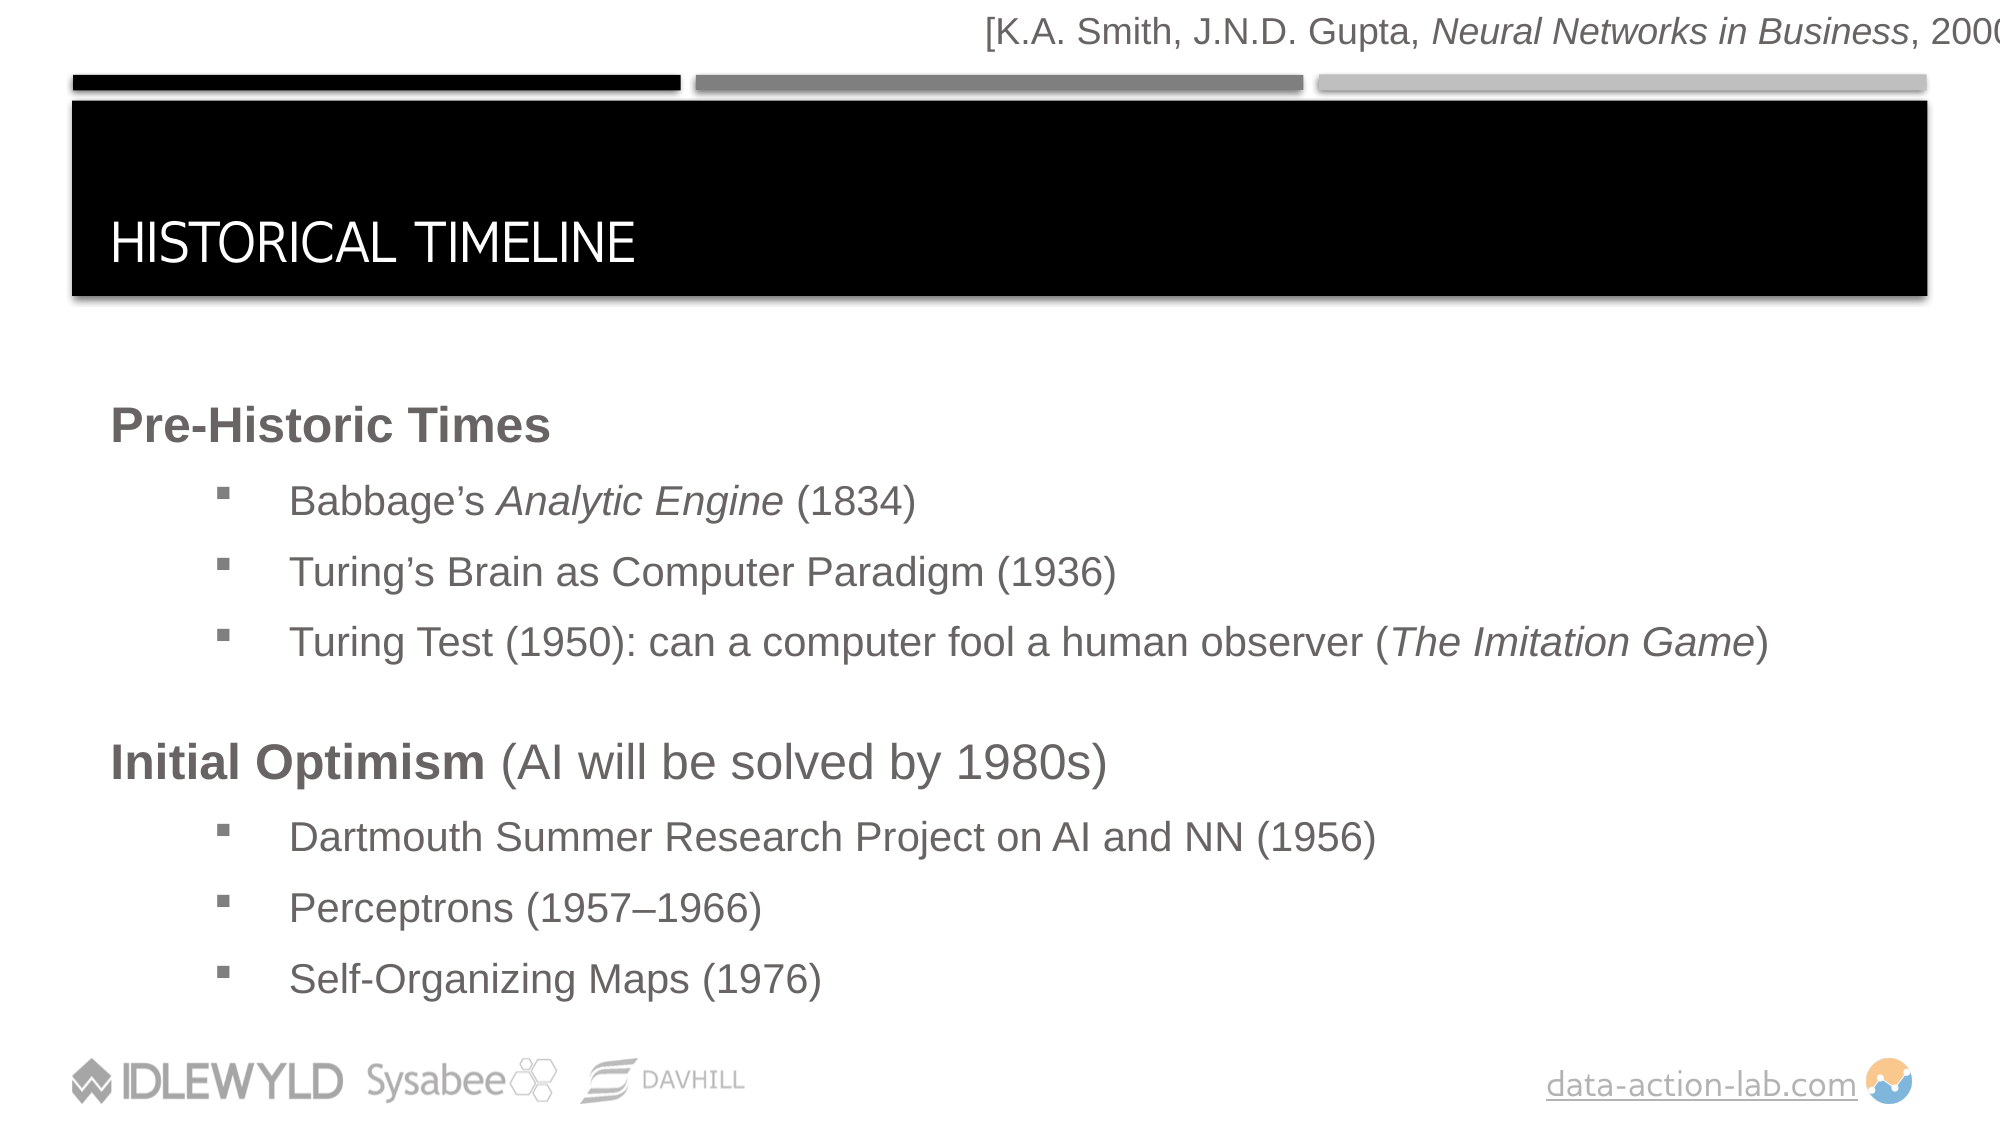

[K.A. Smith, J.N.D. Gupta, Neural Networks in Business, 2000]
# Historical Timeline
Pre-Historic Times
Babbage’s Analytic Engine (1834)
Turing’s Brain as Computer Paradigm (1936)
Turing Test (1950): can a computer fool a human observer (The Imitation Game)

Initial Optimism (AI will be solved by 1980s)
Dartmouth Summer Research Project on AI and NN (1956)
Perceptrons (1957–1966)
Self-Organizing Maps (1976)